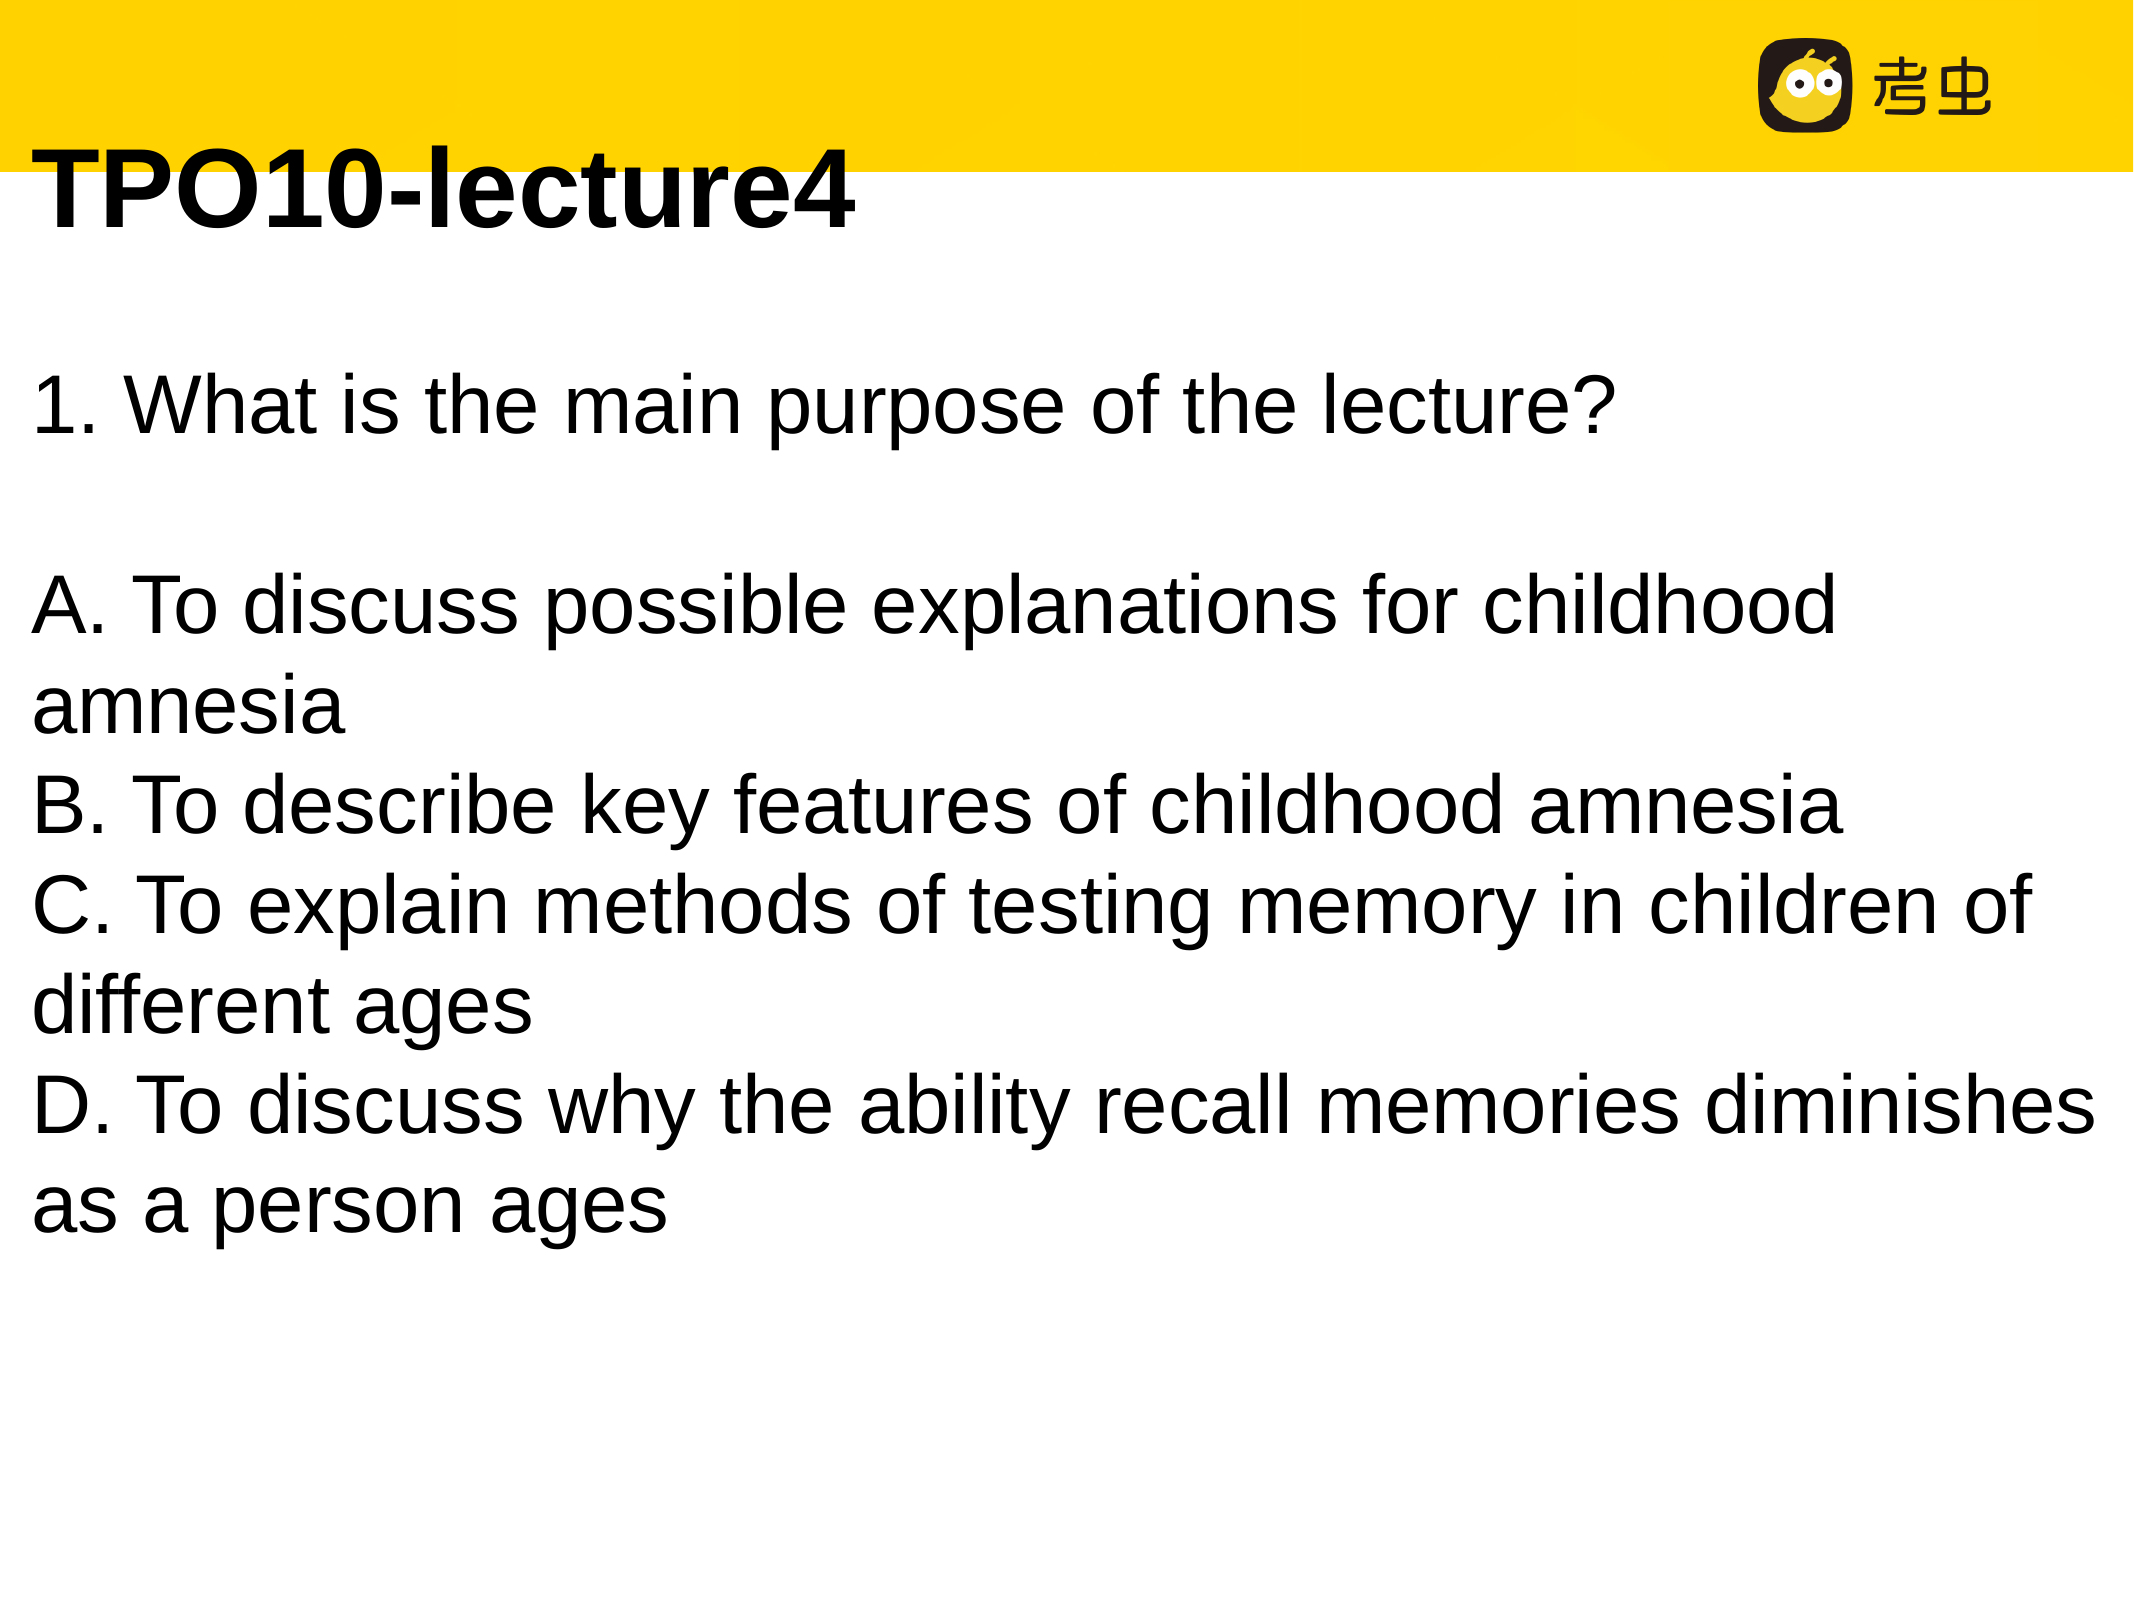

TPO10-lecture4

1. What is the main purpose of the lecture?

A. To discuss possible explanations for childhood amnesia
B. To describe key features of childhood amnesia
C. To explain methods of testing memory in children of different ages
D. To discuss why the ability recall memories diminishes as a person ages